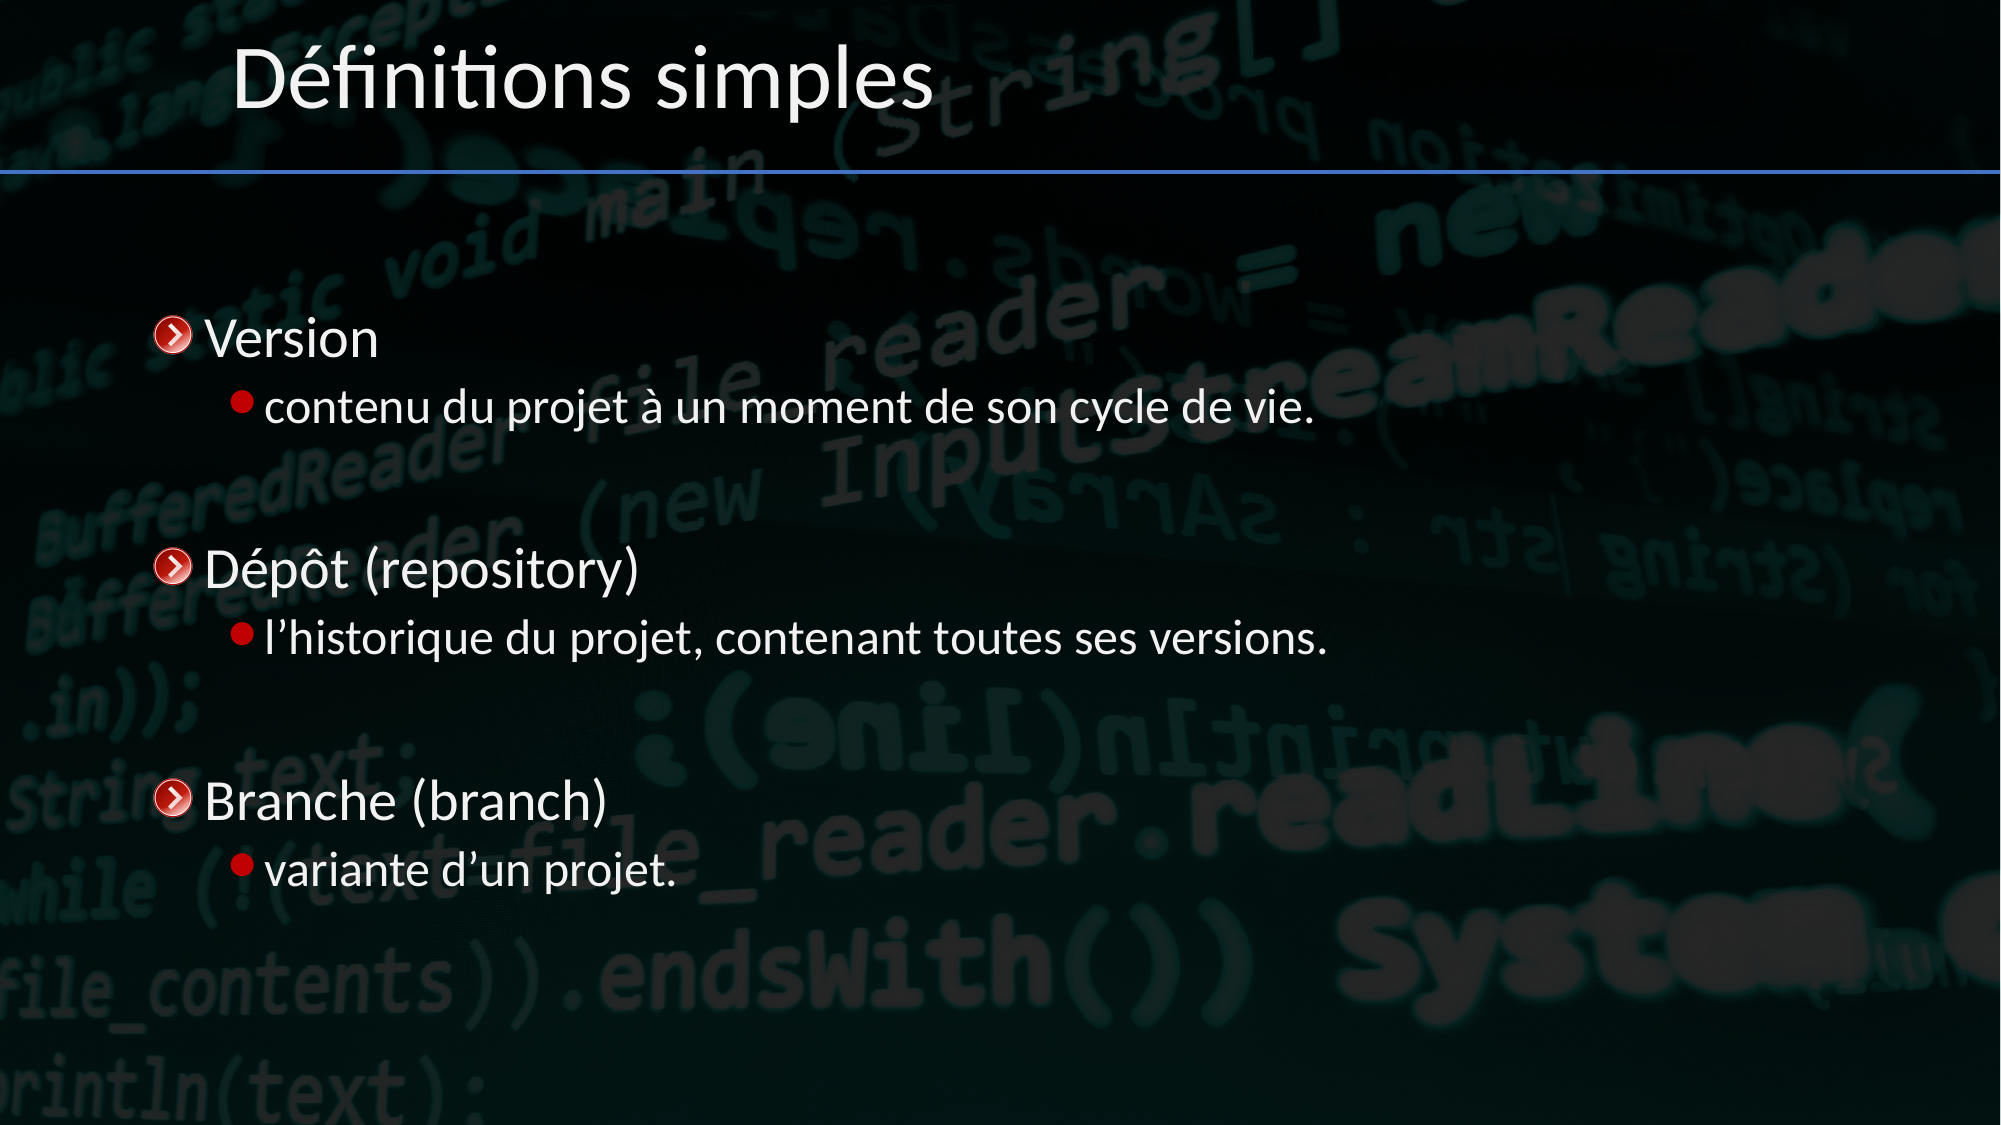

# Définitions simples
Version
contenu du projet à un moment de son cycle de vie.

Dépôt (repository)
l’historique du projet, contenant toutes ses versions.

Branche (branch)
variante d’un projet.